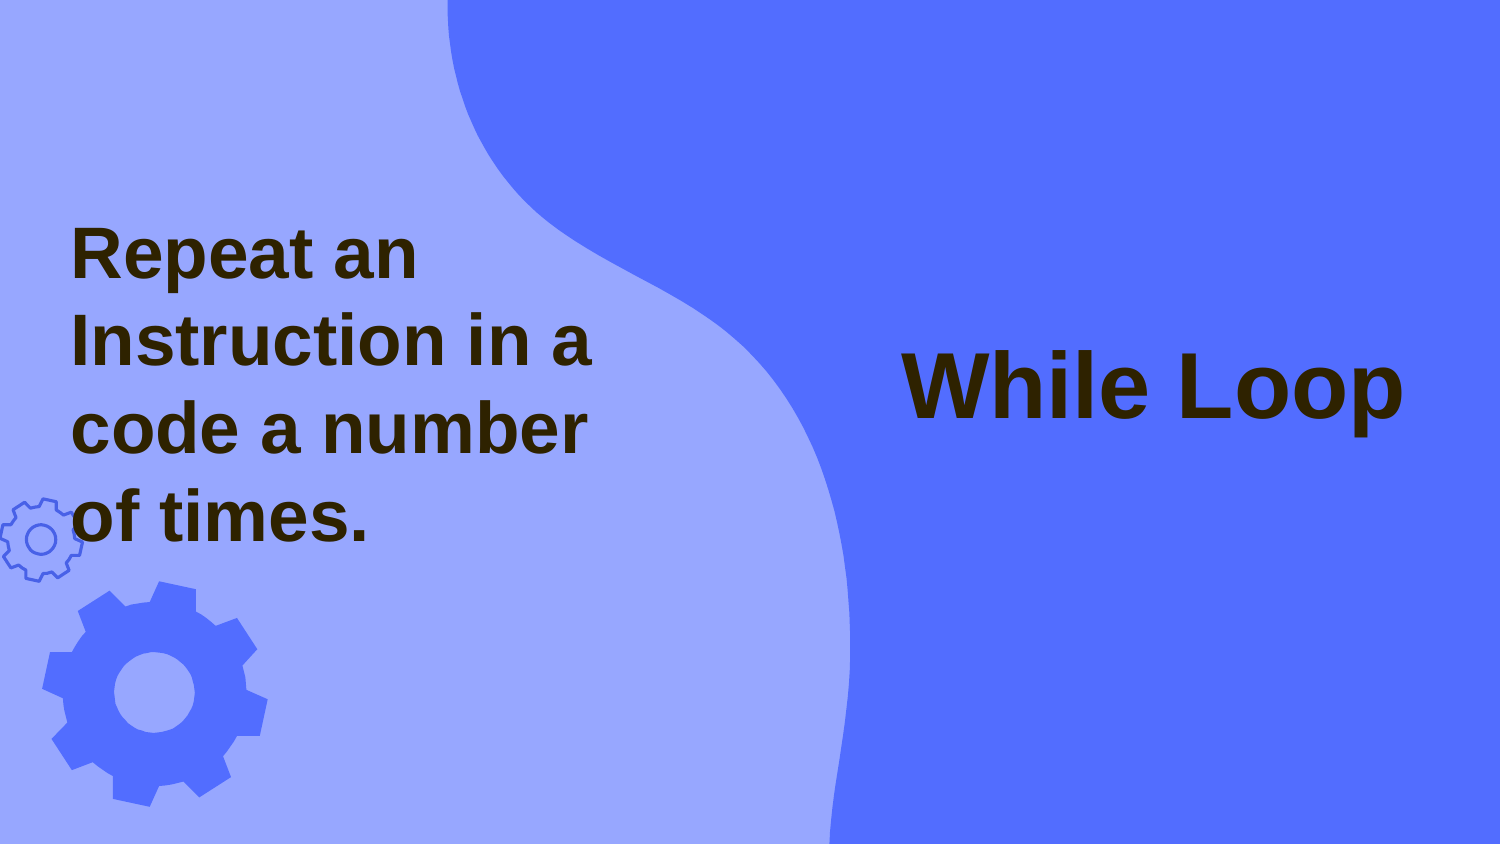

Repeat an Instruction in a code a number of times.
# While Loop